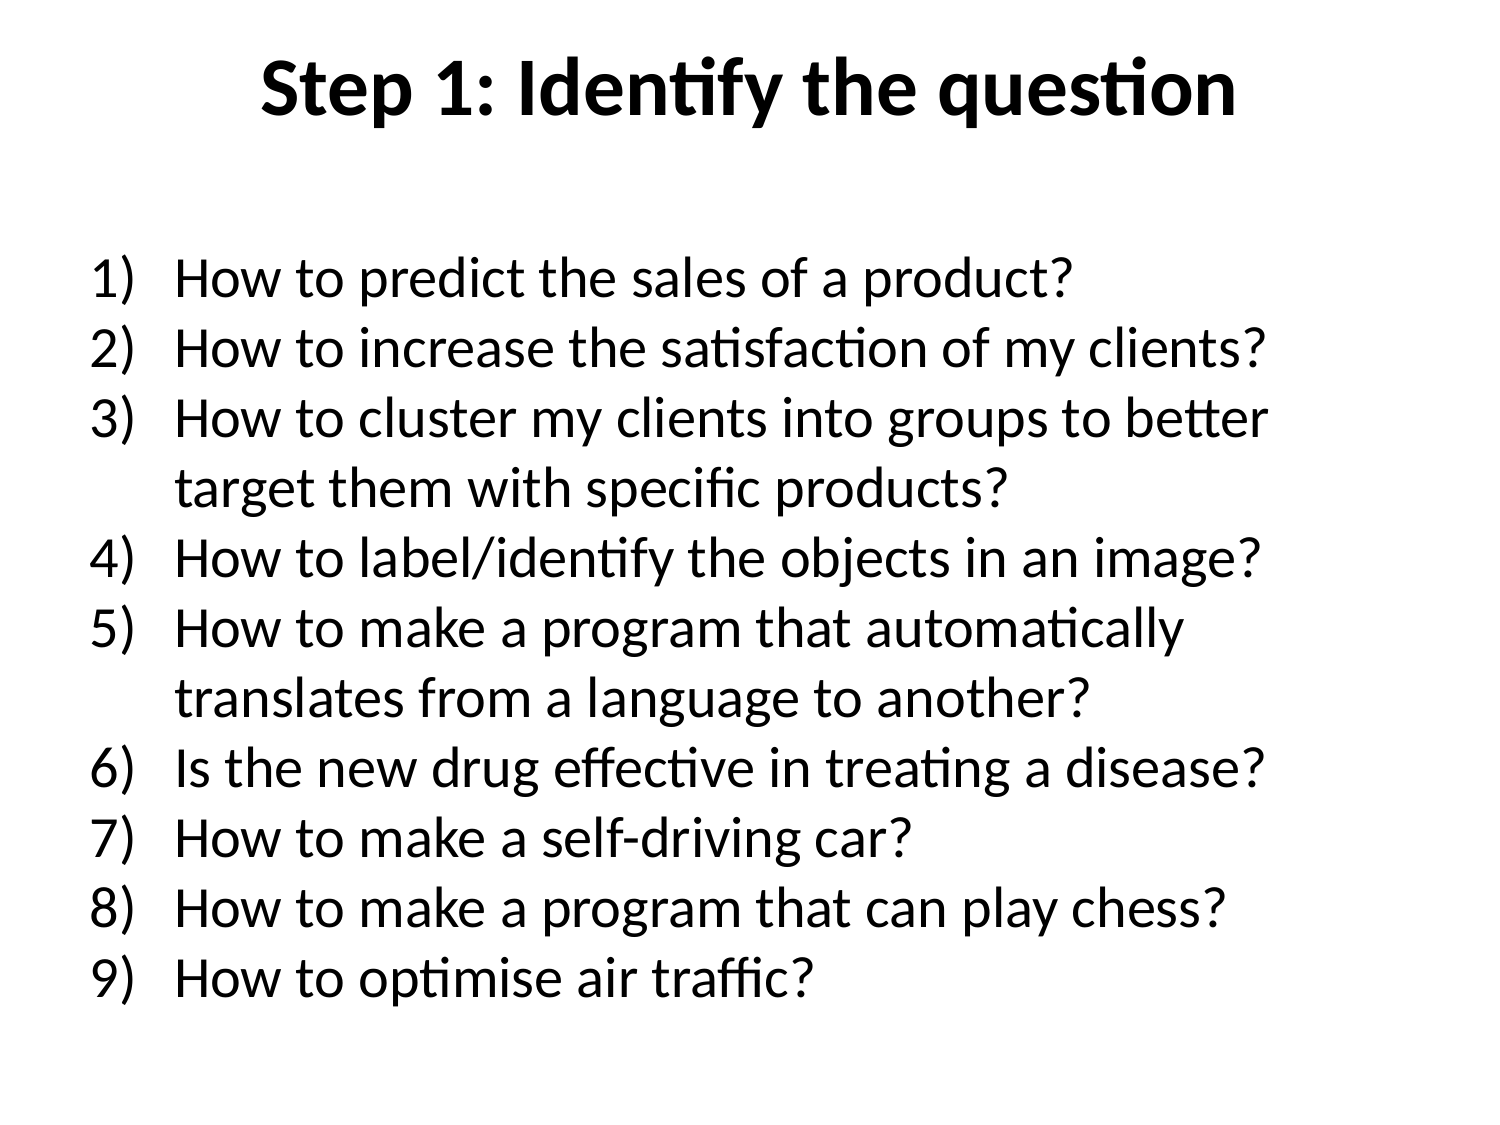

# Step 1: Identify the question
How to predict the sales of a product?
How to increase the satisfaction of my clients?
How to cluster my clients into groups to better target them with specific products?
How to label/identify the objects in an image?
How to make a program that automatically translates from a language to another?
Is the new drug effective in treating a disease?
How to make a self-driving car?
How to make a program that can play chess?
How to optimise air traffic?